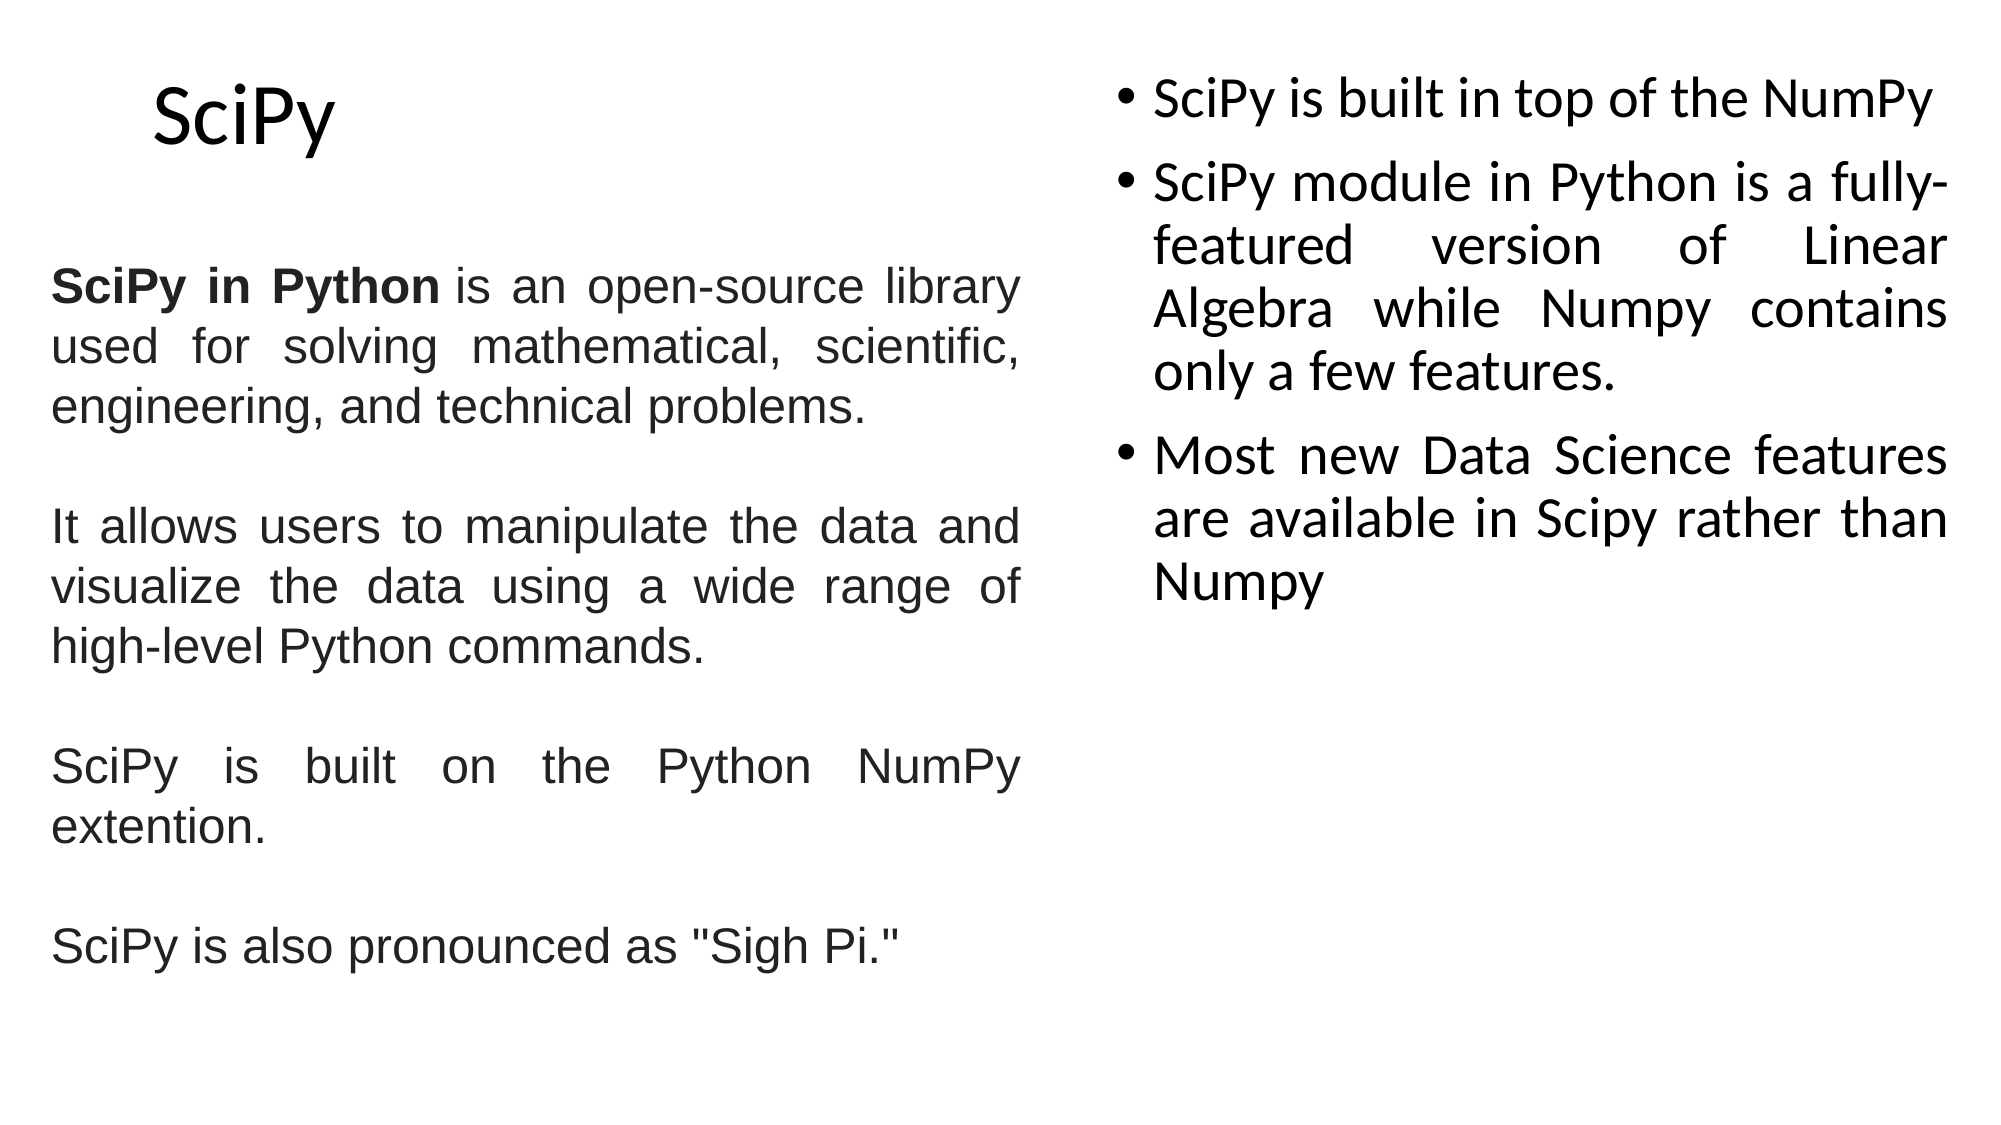

# SciPy
SciPy is built in top of the NumPy
SciPy module in Python is a fully-featured version of Linear Algebra while Numpy contains only a few features.
Most new Data Science features are available in Scipy rather than Numpy

SciPy in Python is an open-source library used for solving mathematical, scientific, engineering, and technical problems.

It allows users to manipulate the data and visualize the data using a wide range of high-level Python commands.

SciPy is built on the Python NumPy extention.

SciPy is also pronounced as "Sigh Pi."